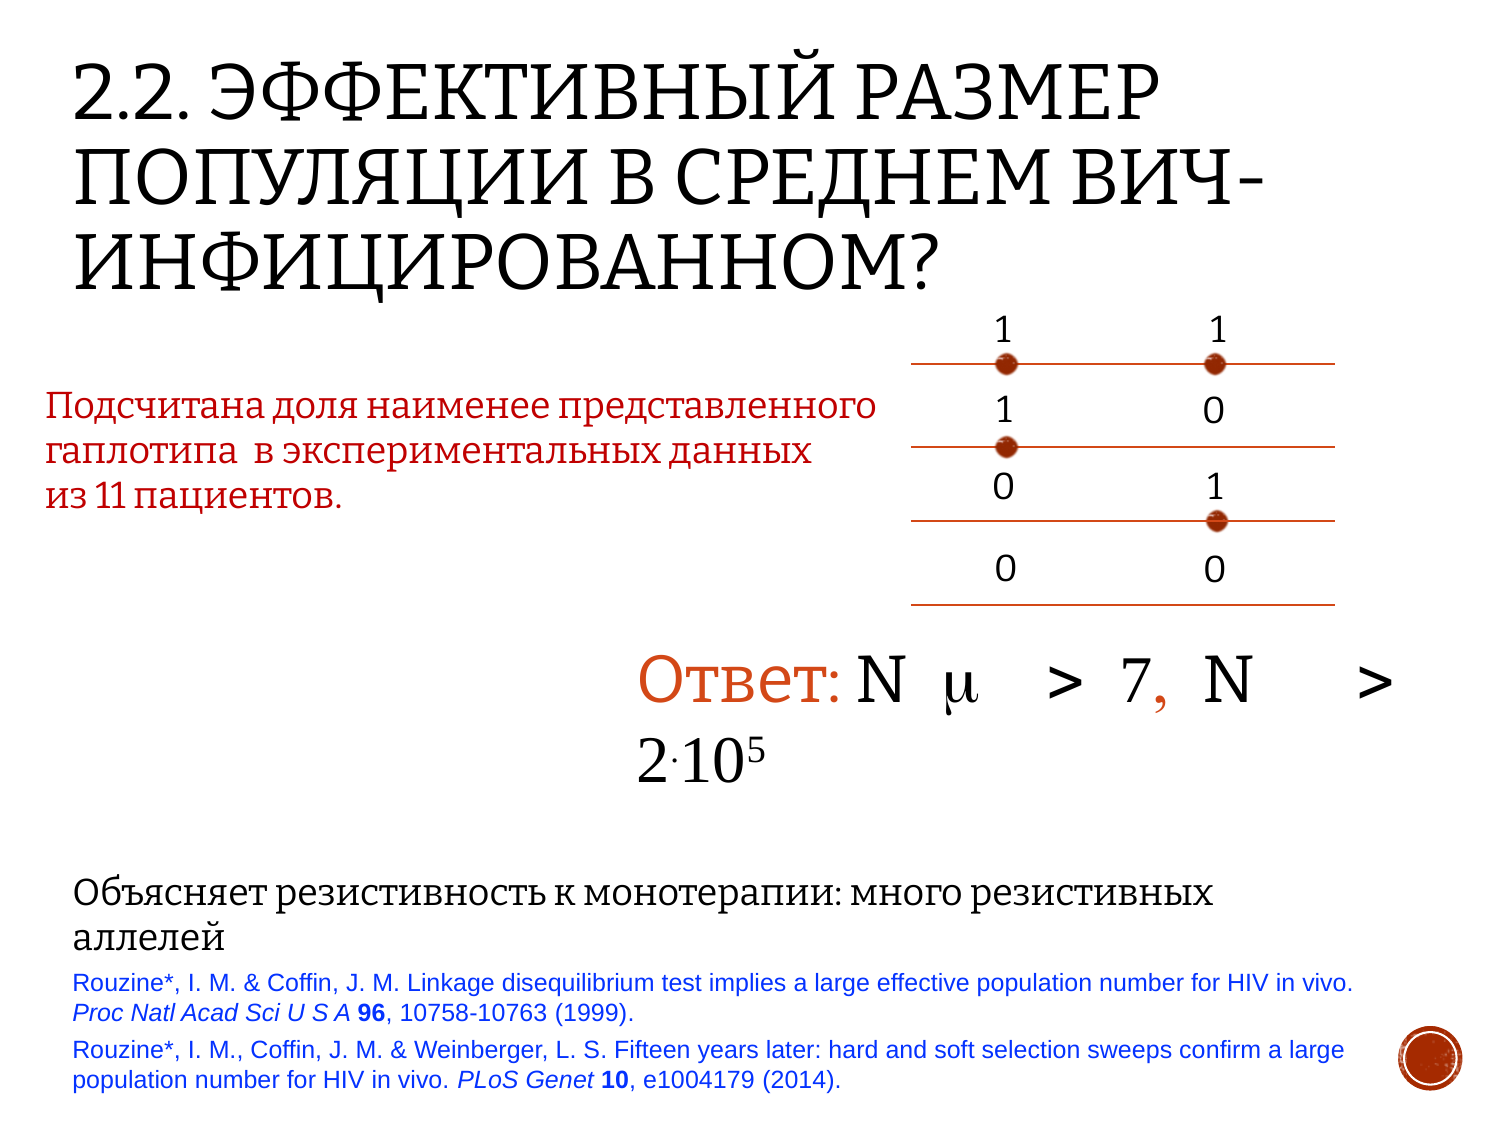

# 2.2. Эффективный размер популяции в среднем ВИЧ- инфицированном?
1
1

Подсчитана доля наименее представленного
гаплотипа  в экспериментальных данных
из 11 пациентов.
1
0

0
1

0
0

Ответ: N μ  > 7, N   > 2.105
Объясняет резистивность к монотерапии: много резистивных аллелей
Rouzine*, I. M. & Coffin, J. M. Linkage disequilibrium test implies a large effective population number for HIV in vivo. Proc Natl Acad Sci U S A 96, 10758-10763 (1999).
Rouzine*, I. M., Coffin, J. M. & Weinberger, L. S. Fifteen years later: hard and soft selection sweeps confirm a large population number for HIV in vivo. PLoS Genet 10, e1004179 (2014).